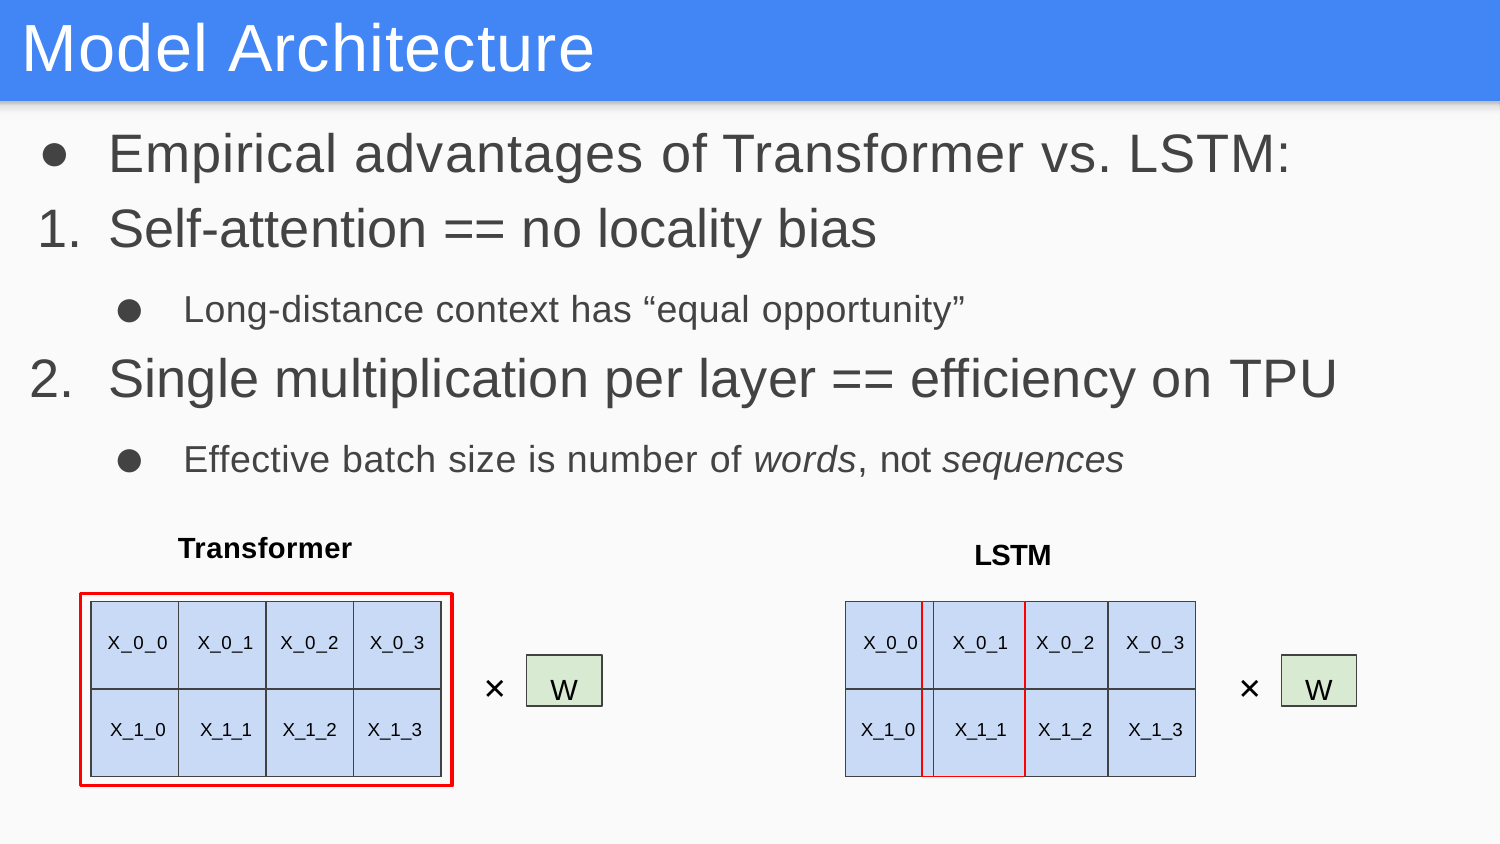

# Model Architecture

Empirical advantages of Transformer vs. LSTM:
Self-attention == no locality bias
Long-distance context has “equal opportunity”
Single multiplication per layer == efficiency on TPU
Effective batch size is number of words, not sequences
Transformer
LSTM

| X\_0\_0 | X\_0\_1 | X\_0\_2 | X\_0\_3 |
| --- | --- | --- | --- |
| X\_1\_0 | X\_1\_1 | X\_1\_2 | X\_1\_3 |
| X\_0\_0 |  | X\_0\_1 | X\_0\_2 | X\_0\_3 |
| --- | --- | --- | --- | --- |
| X\_1\_0 |  | X\_1\_1 | X\_1\_2 | X\_1\_3 |
W
W
✕
✕